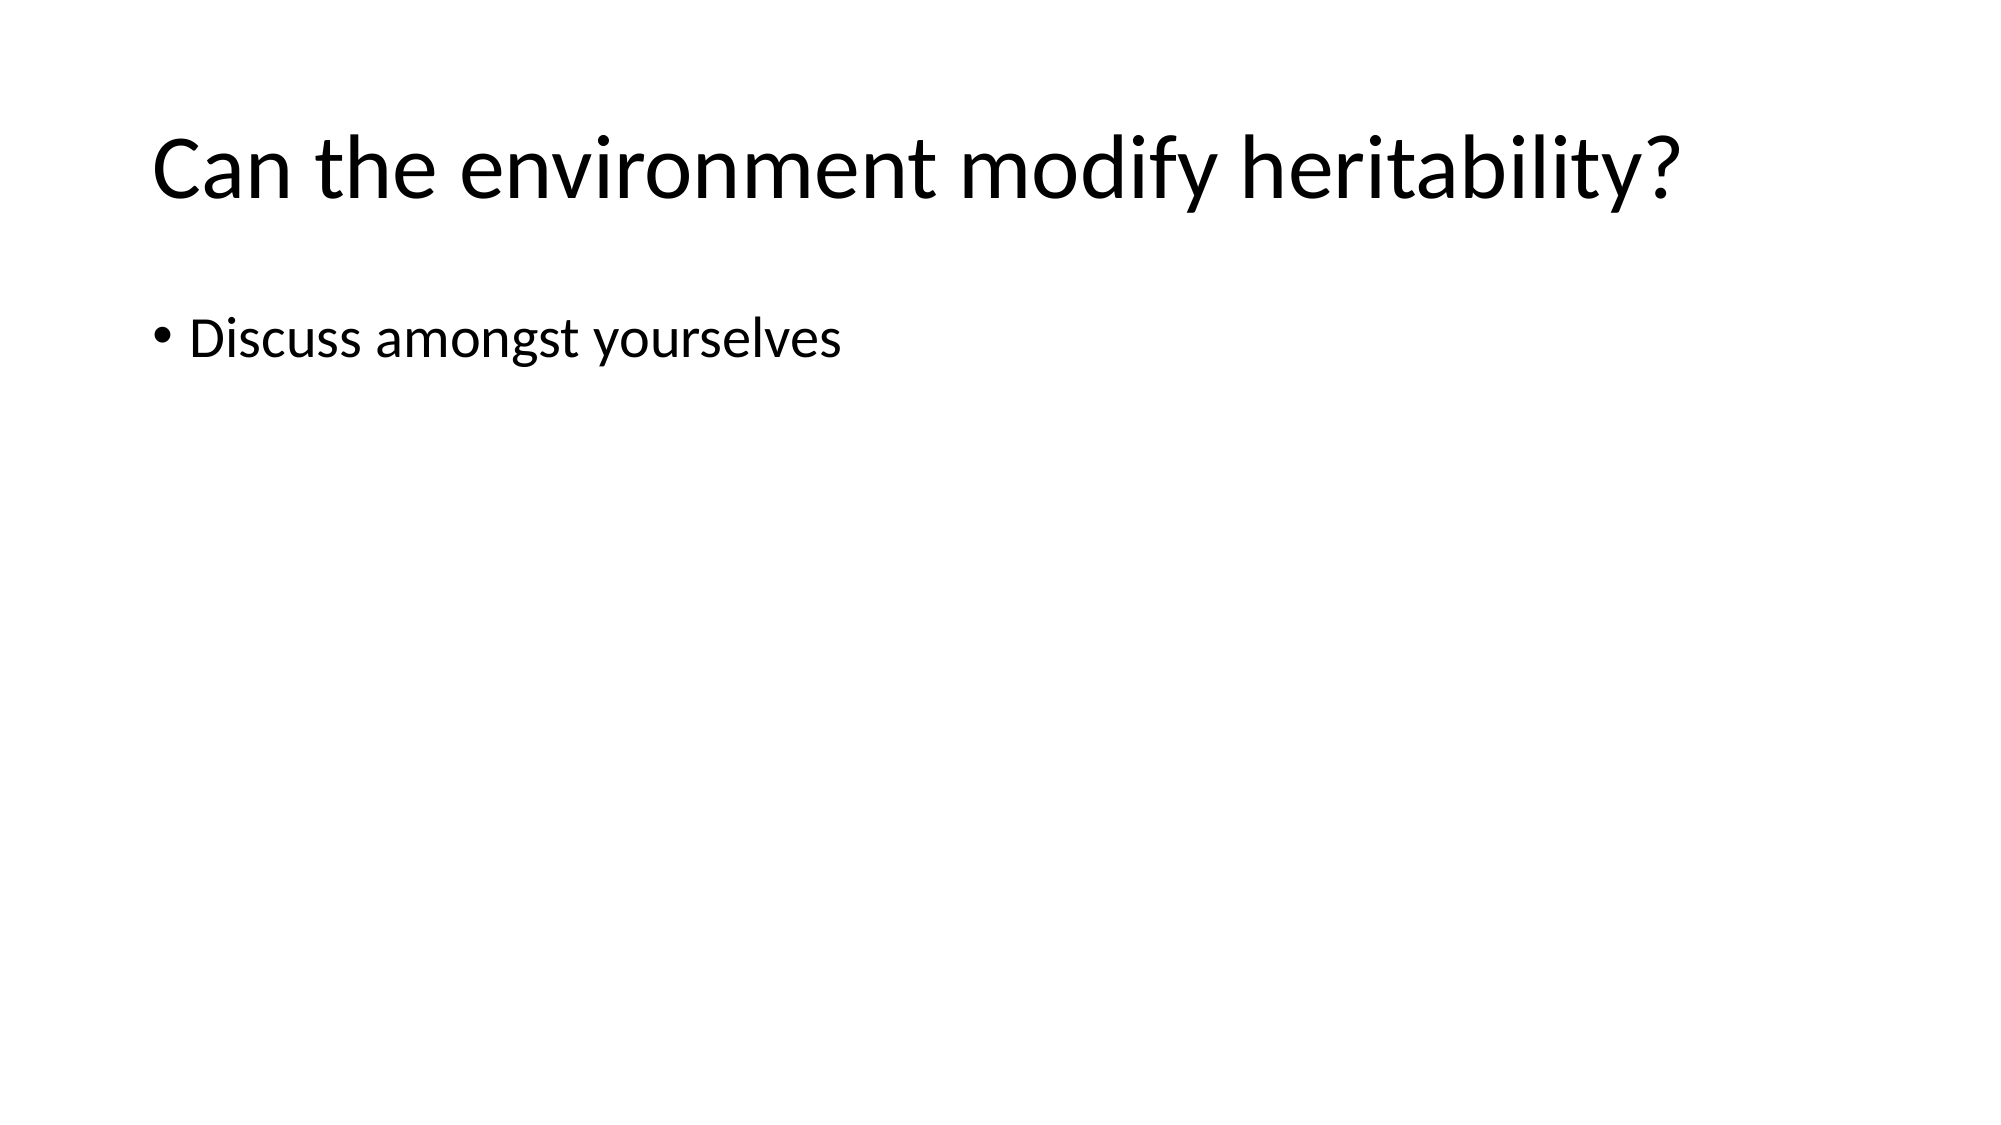

# Can the environment modify heritability?
Discuss amongst yourselves